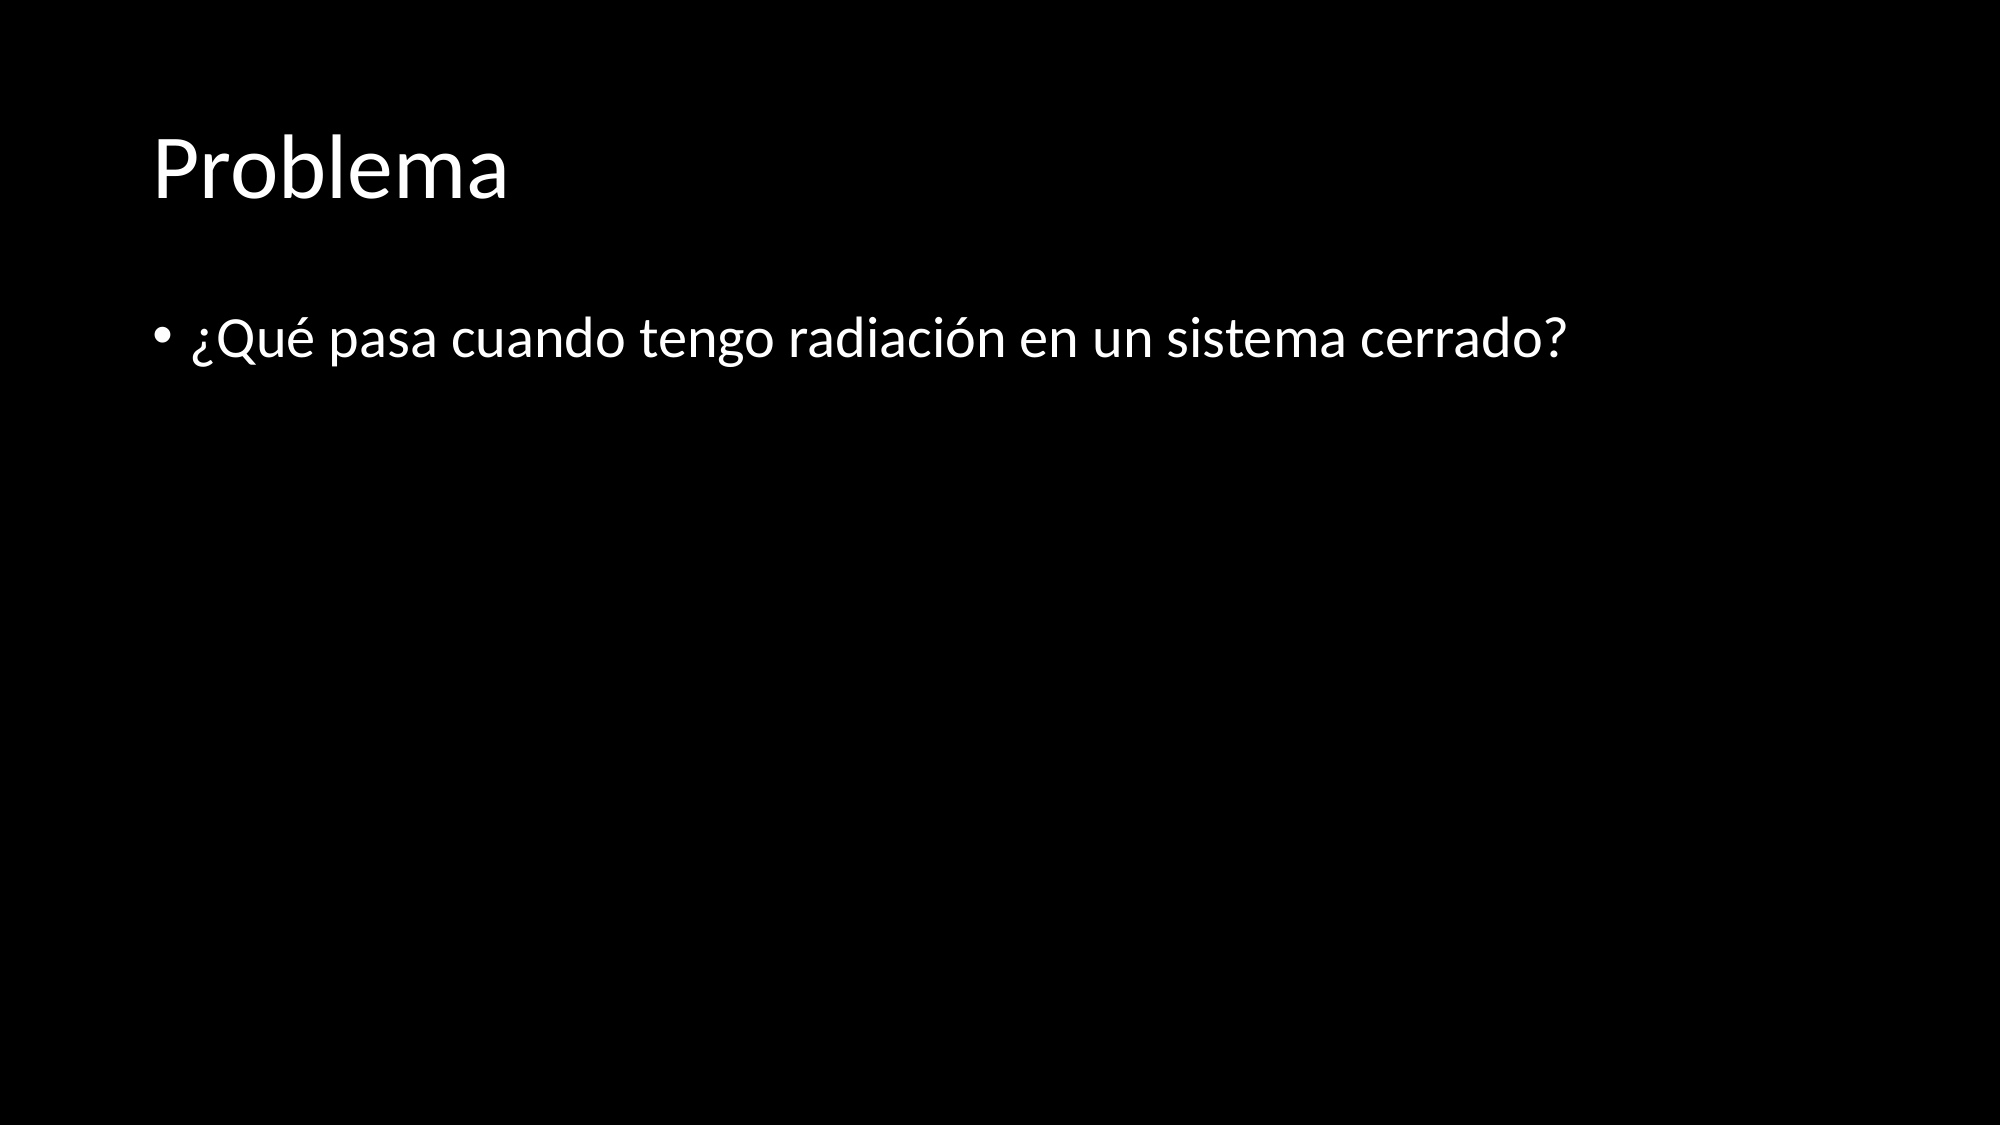

# Problema
¿Qué pasa cuando tengo radiación en un sistema cerrado?